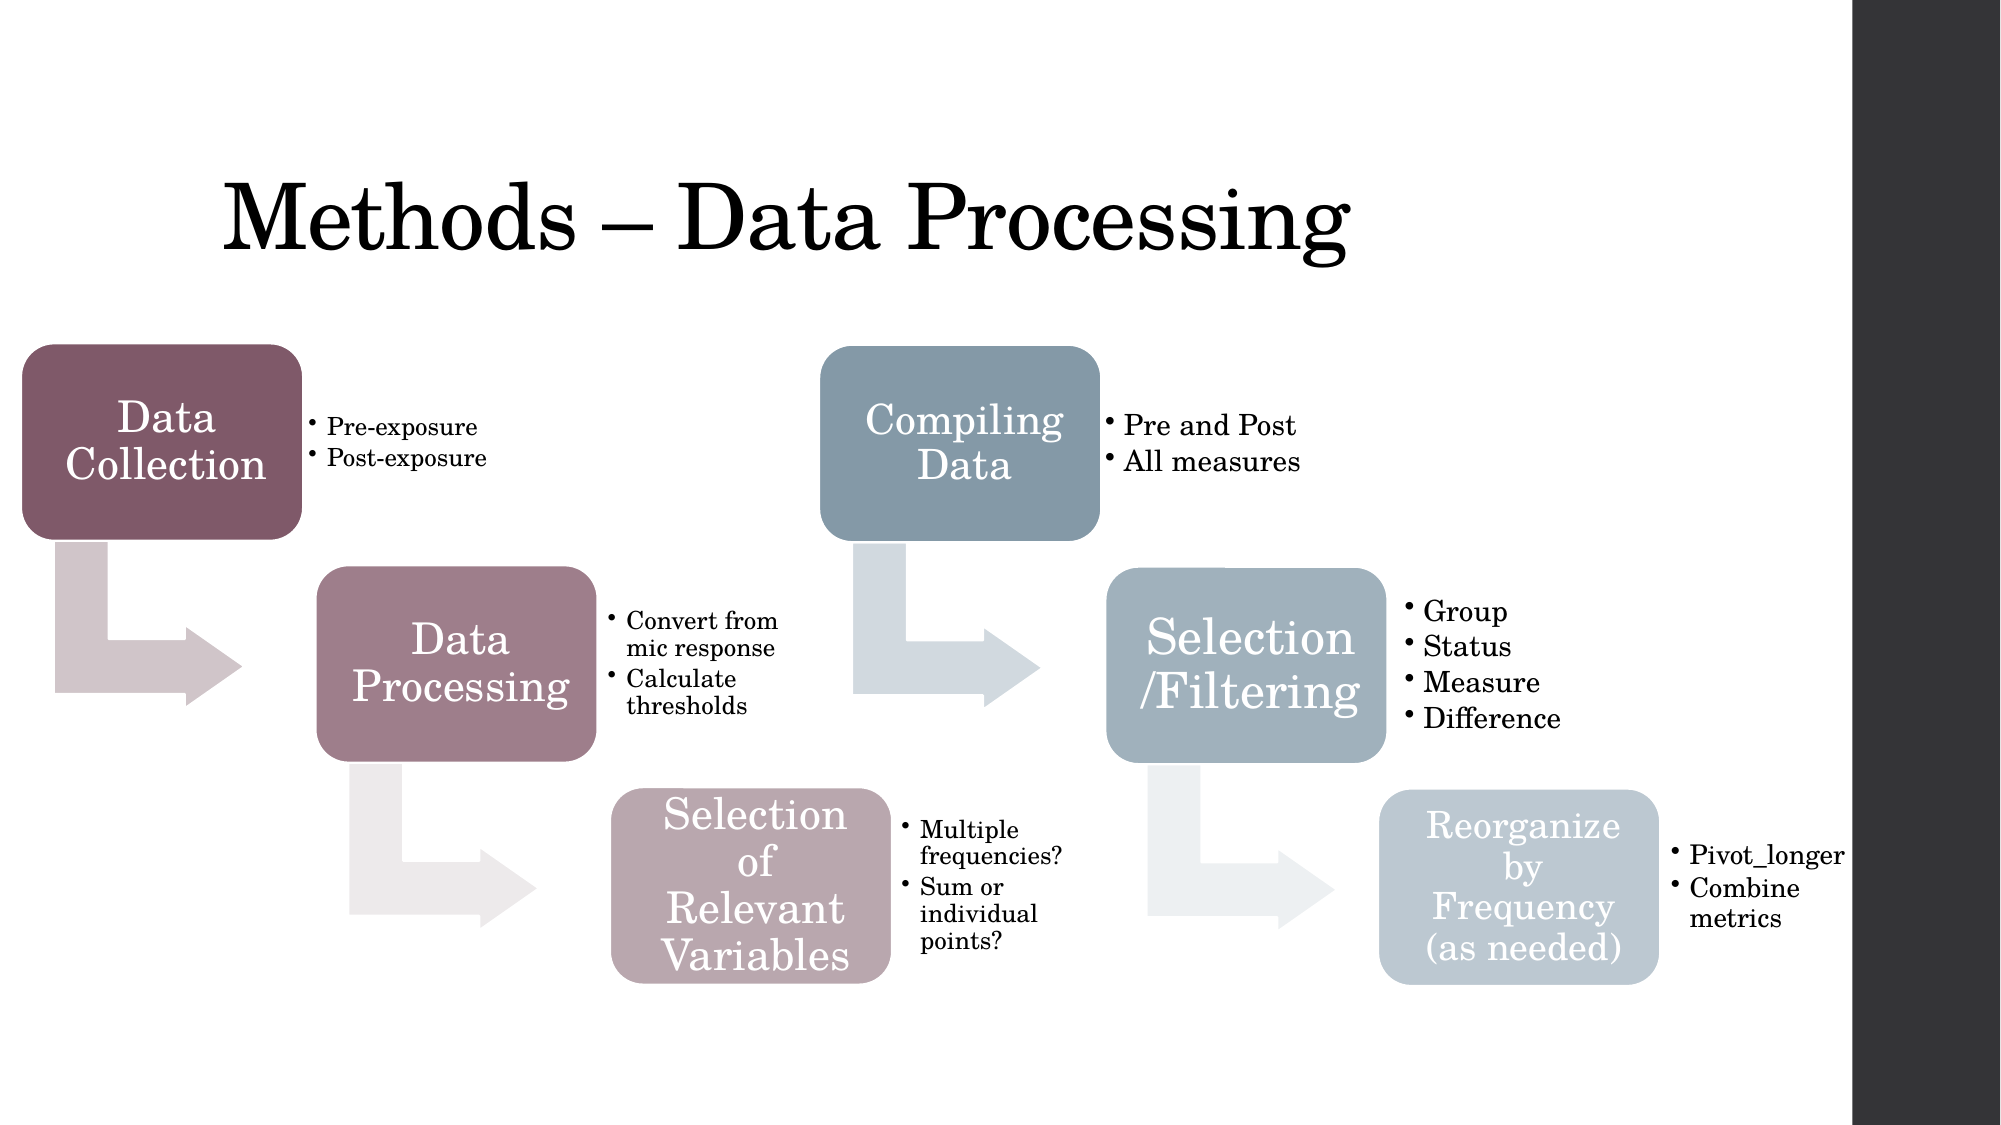

# Methods – Data Processing
Data Collection
Pre-exposure
Post-exposure
Data Processing
Convert from mic response
Calculate thresholds
Selection of Relevant Variables
Multiple frequencies?
Sum or individual points?
Compiling Data
Pre and Post
All measures
Selection/Filtering
Group
Status
Measure
Difference
Reorganize by Frequency (as needed)
Pivot_longer
Combine metrics